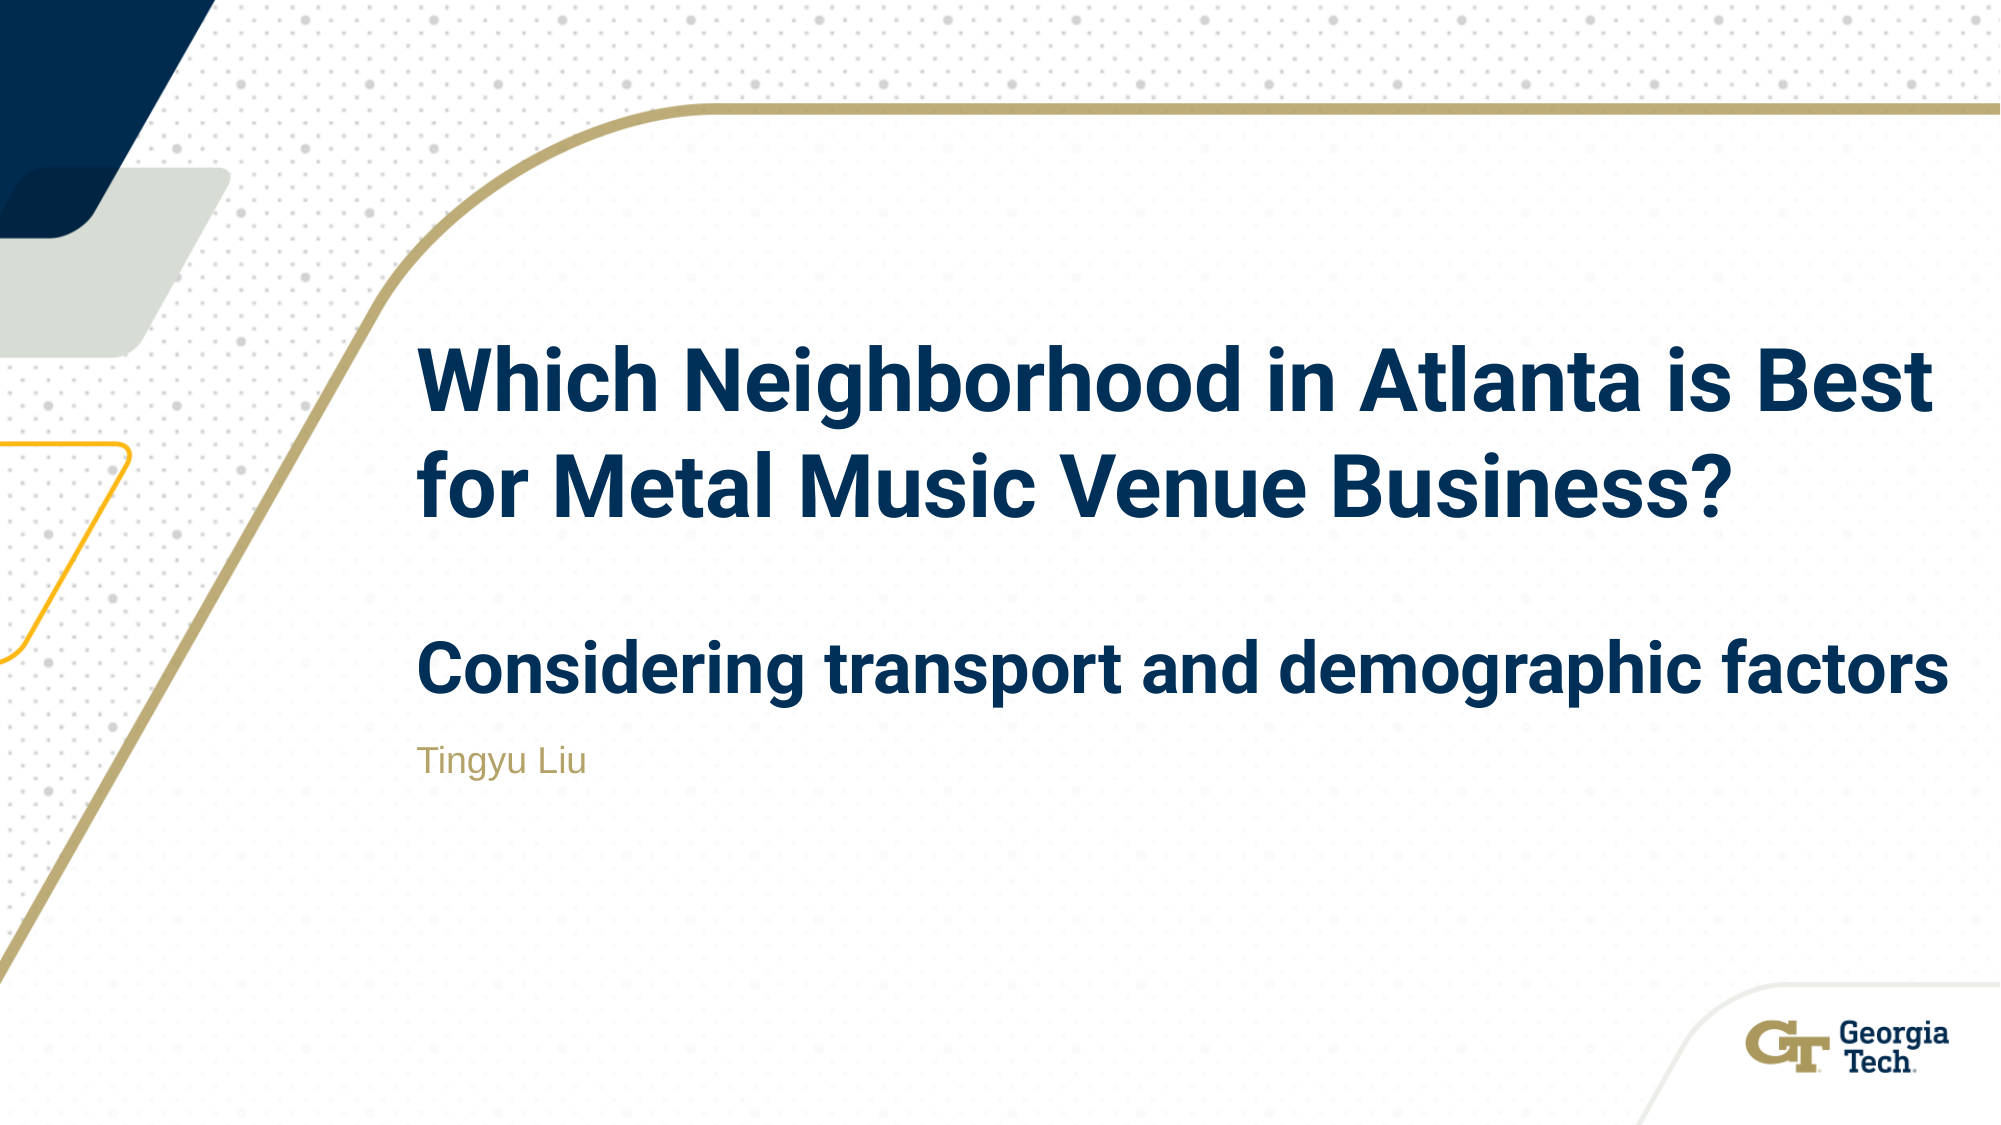

# Which Neighborhood in Atlanta is Best for Metal Music Venue Business? Considering transport and demographic factors
Tingyu Liu